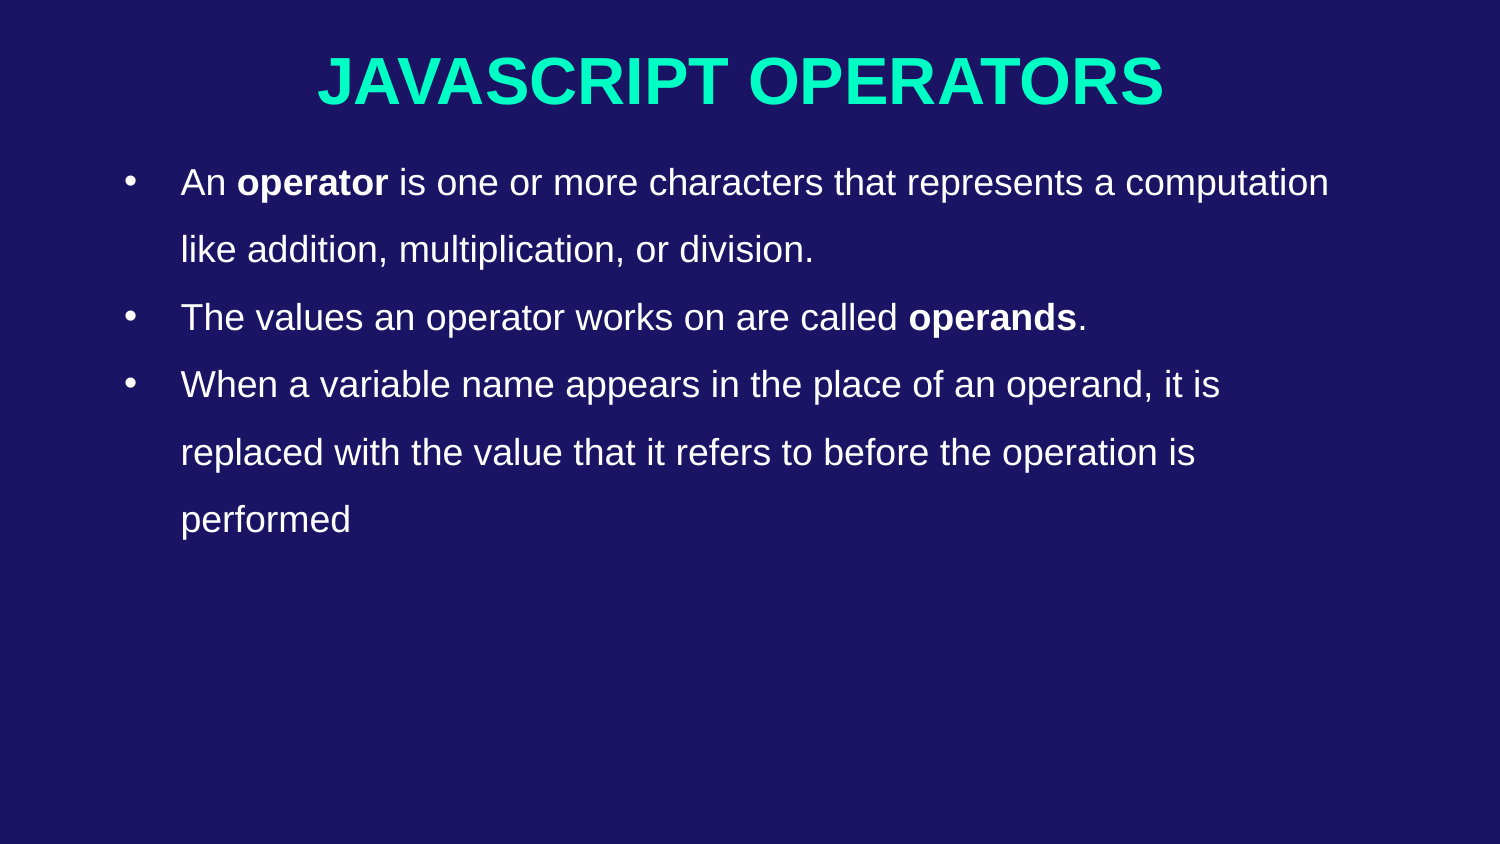

# JAVASCRIPT OPERATORS
An operator is one or more characters that represents a computation like addition, multiplication, or division.
The values an operator works on are called operands.
When a variable name appears in the place of an operand, it is replaced with the value that it refers to before the operation is performed